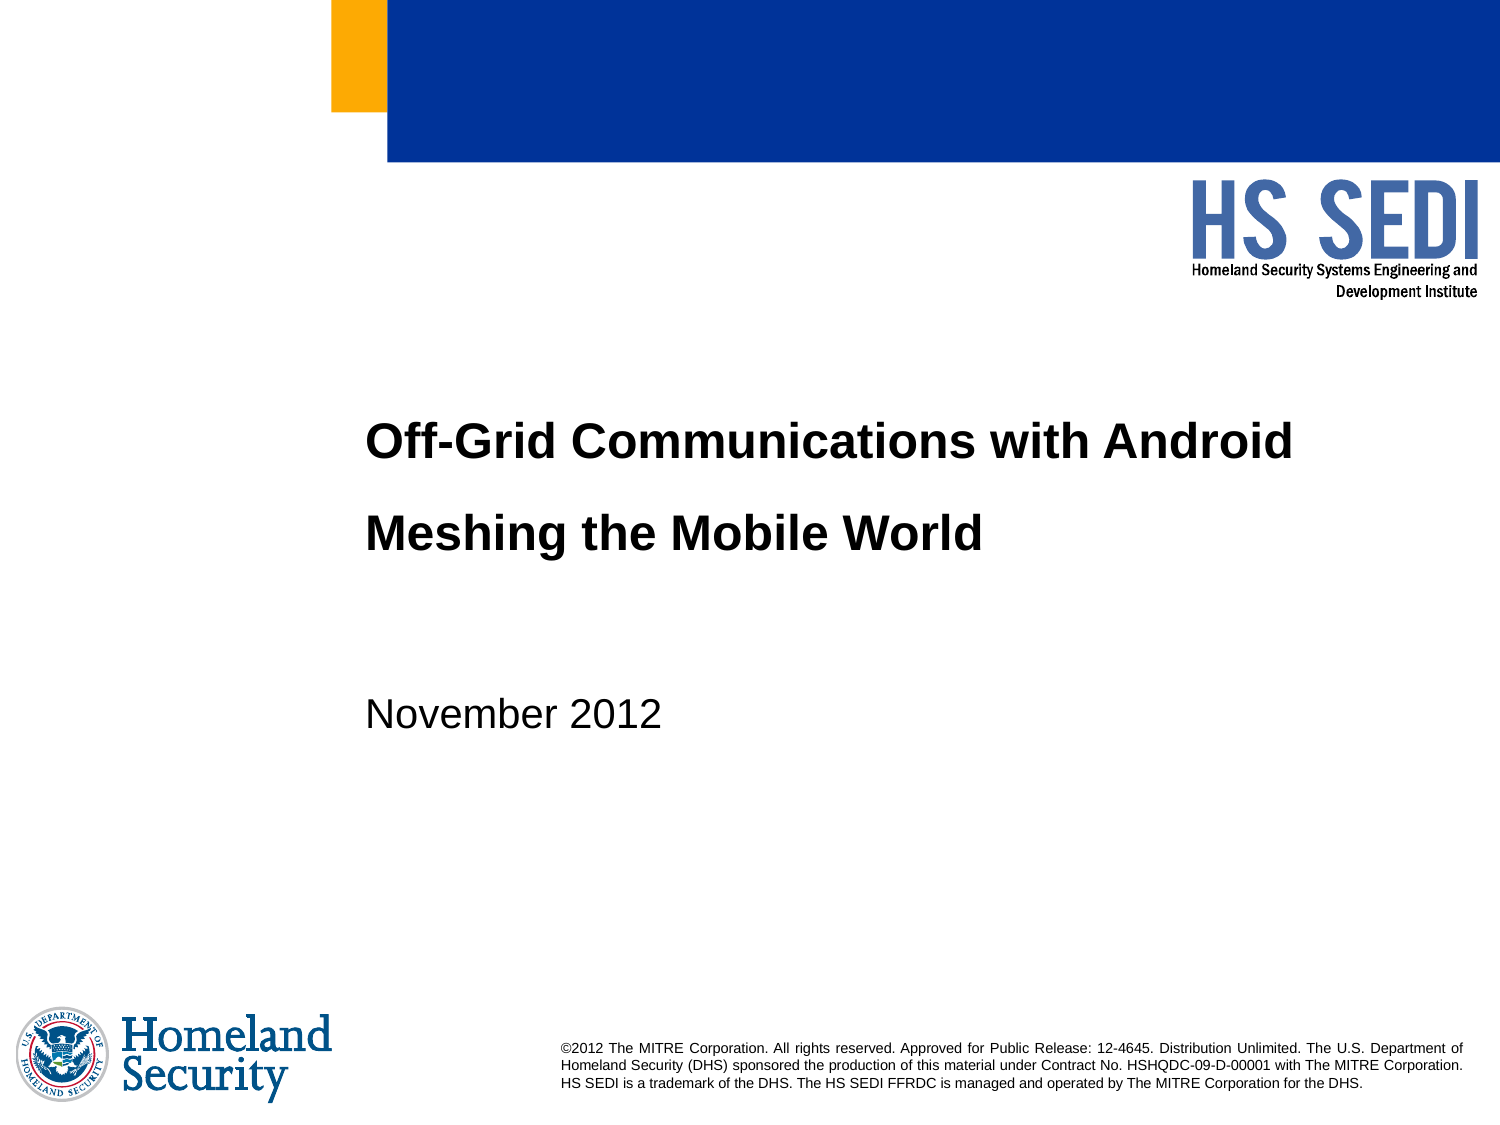

# Off-Grid Communications with Android Meshing the Mobile World
November 2012